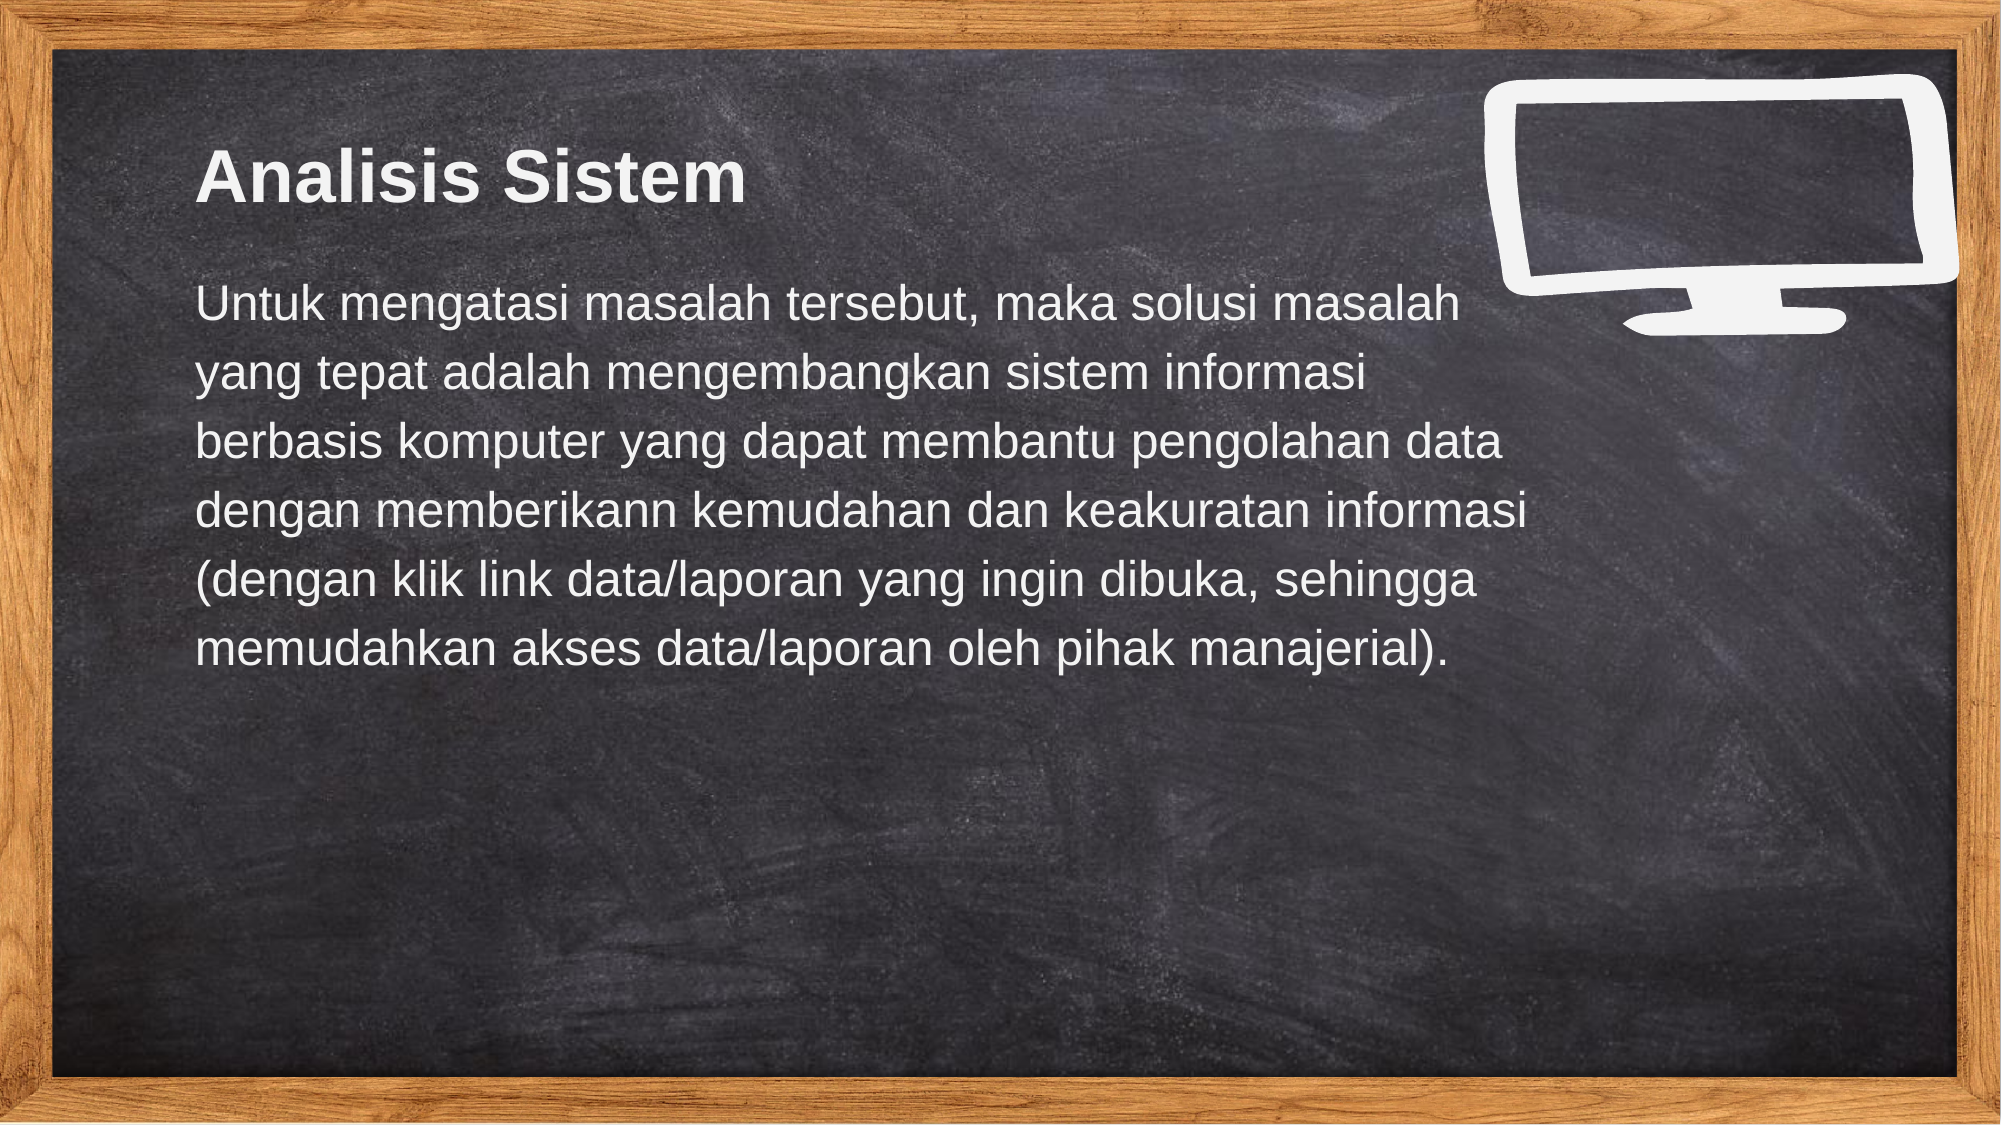

Analisis Sistem
Untuk mengatasi masalah tersebut, maka solusi masalah yang tepat adalah mengembangkan sistem informasi berbasis komputer yang dapat membantu pengolahan data dengan memberikann kemudahan dan keakuratan informasi (dengan klik link data/laporan yang ingin dibuka, sehingga memudahkan akses data/laporan oleh pihak manajerial).